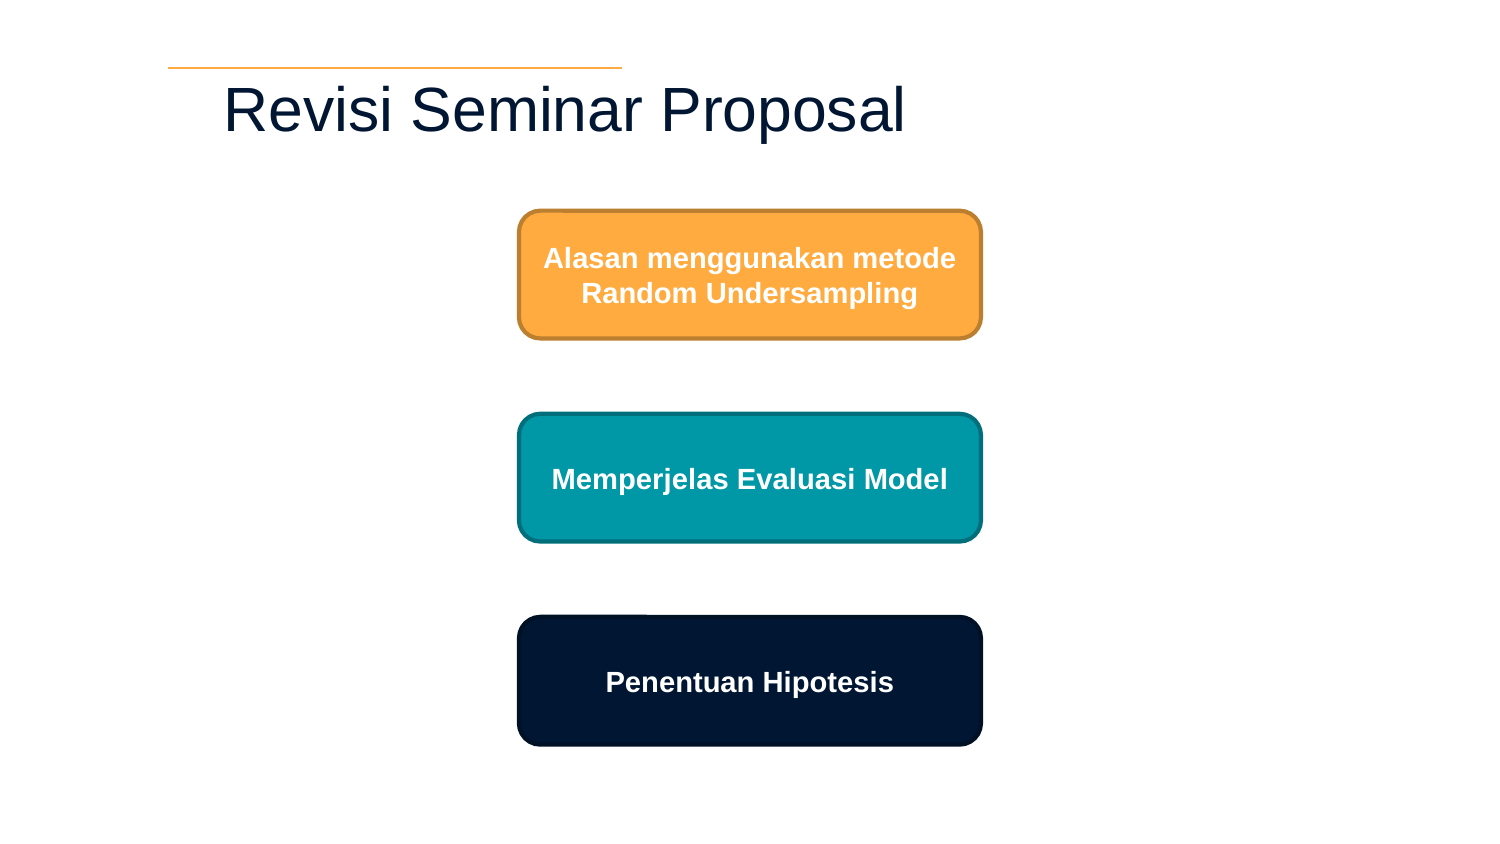

Revisi Seminar Proposal
Alasan menggunakan metode Random Undersampling
Memperjelas Evaluasi Model
Penentuan Hipotesis